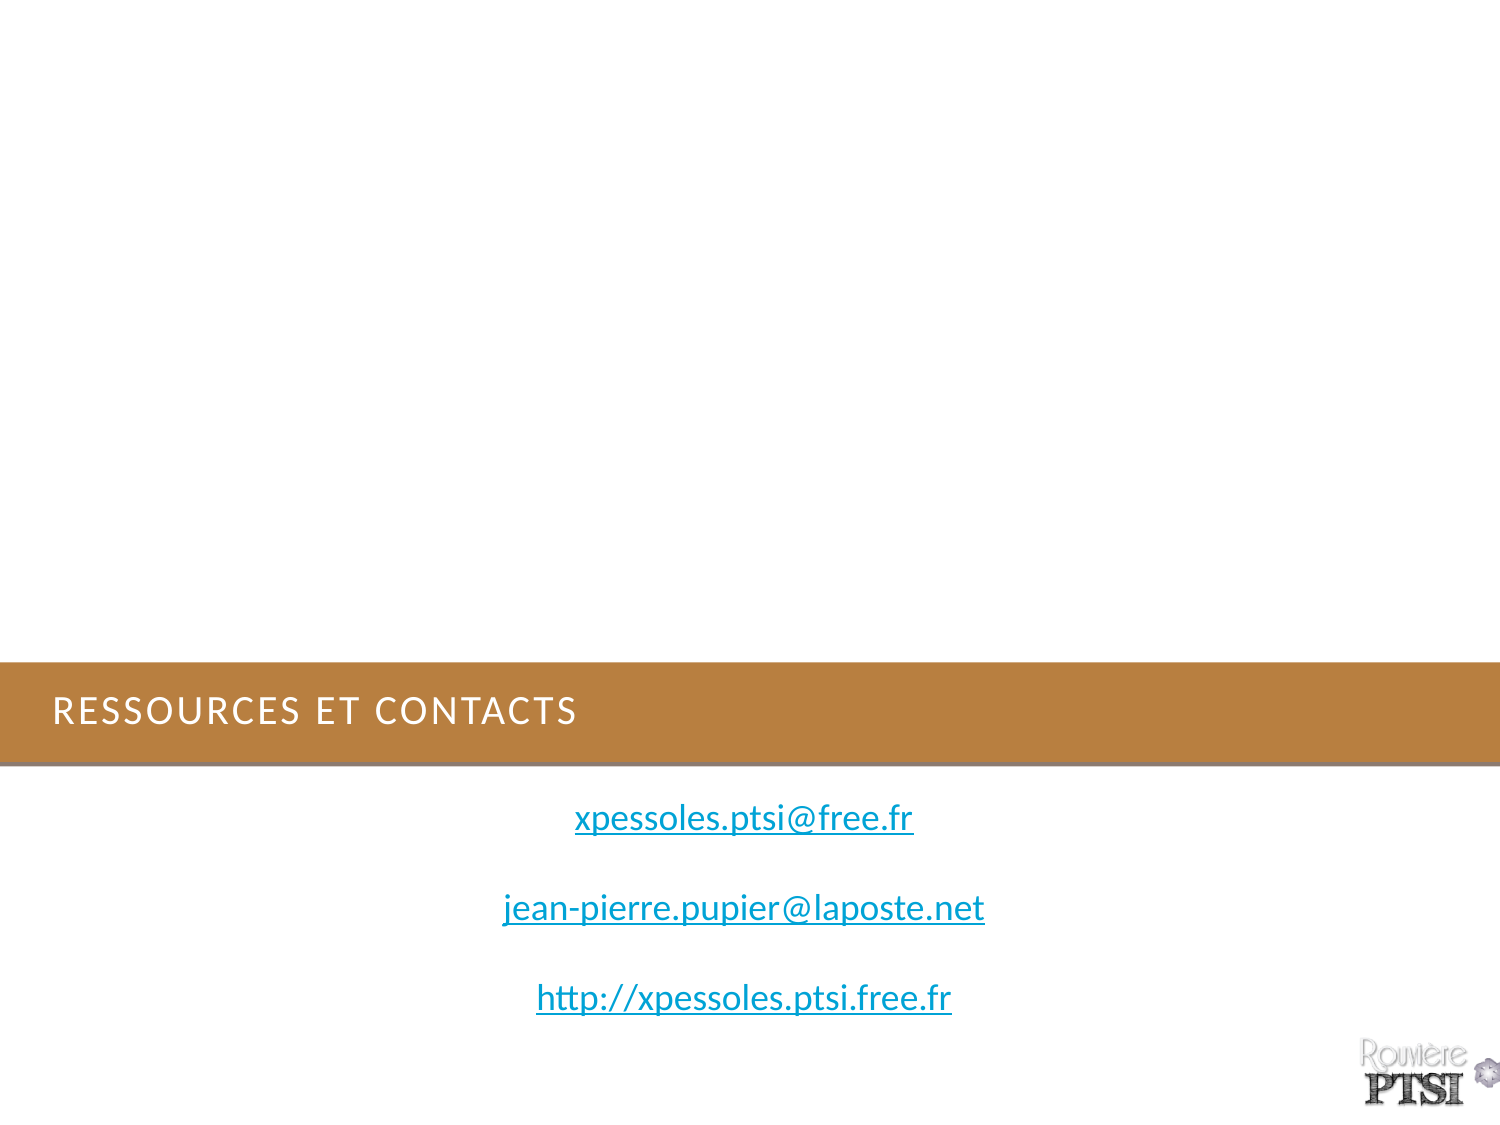

# Ressources et contacts
xpessoles.ptsi@free.fr

jean-pierre.pupier@laposte.net

http://xpessoles.ptsi.free.fr

2